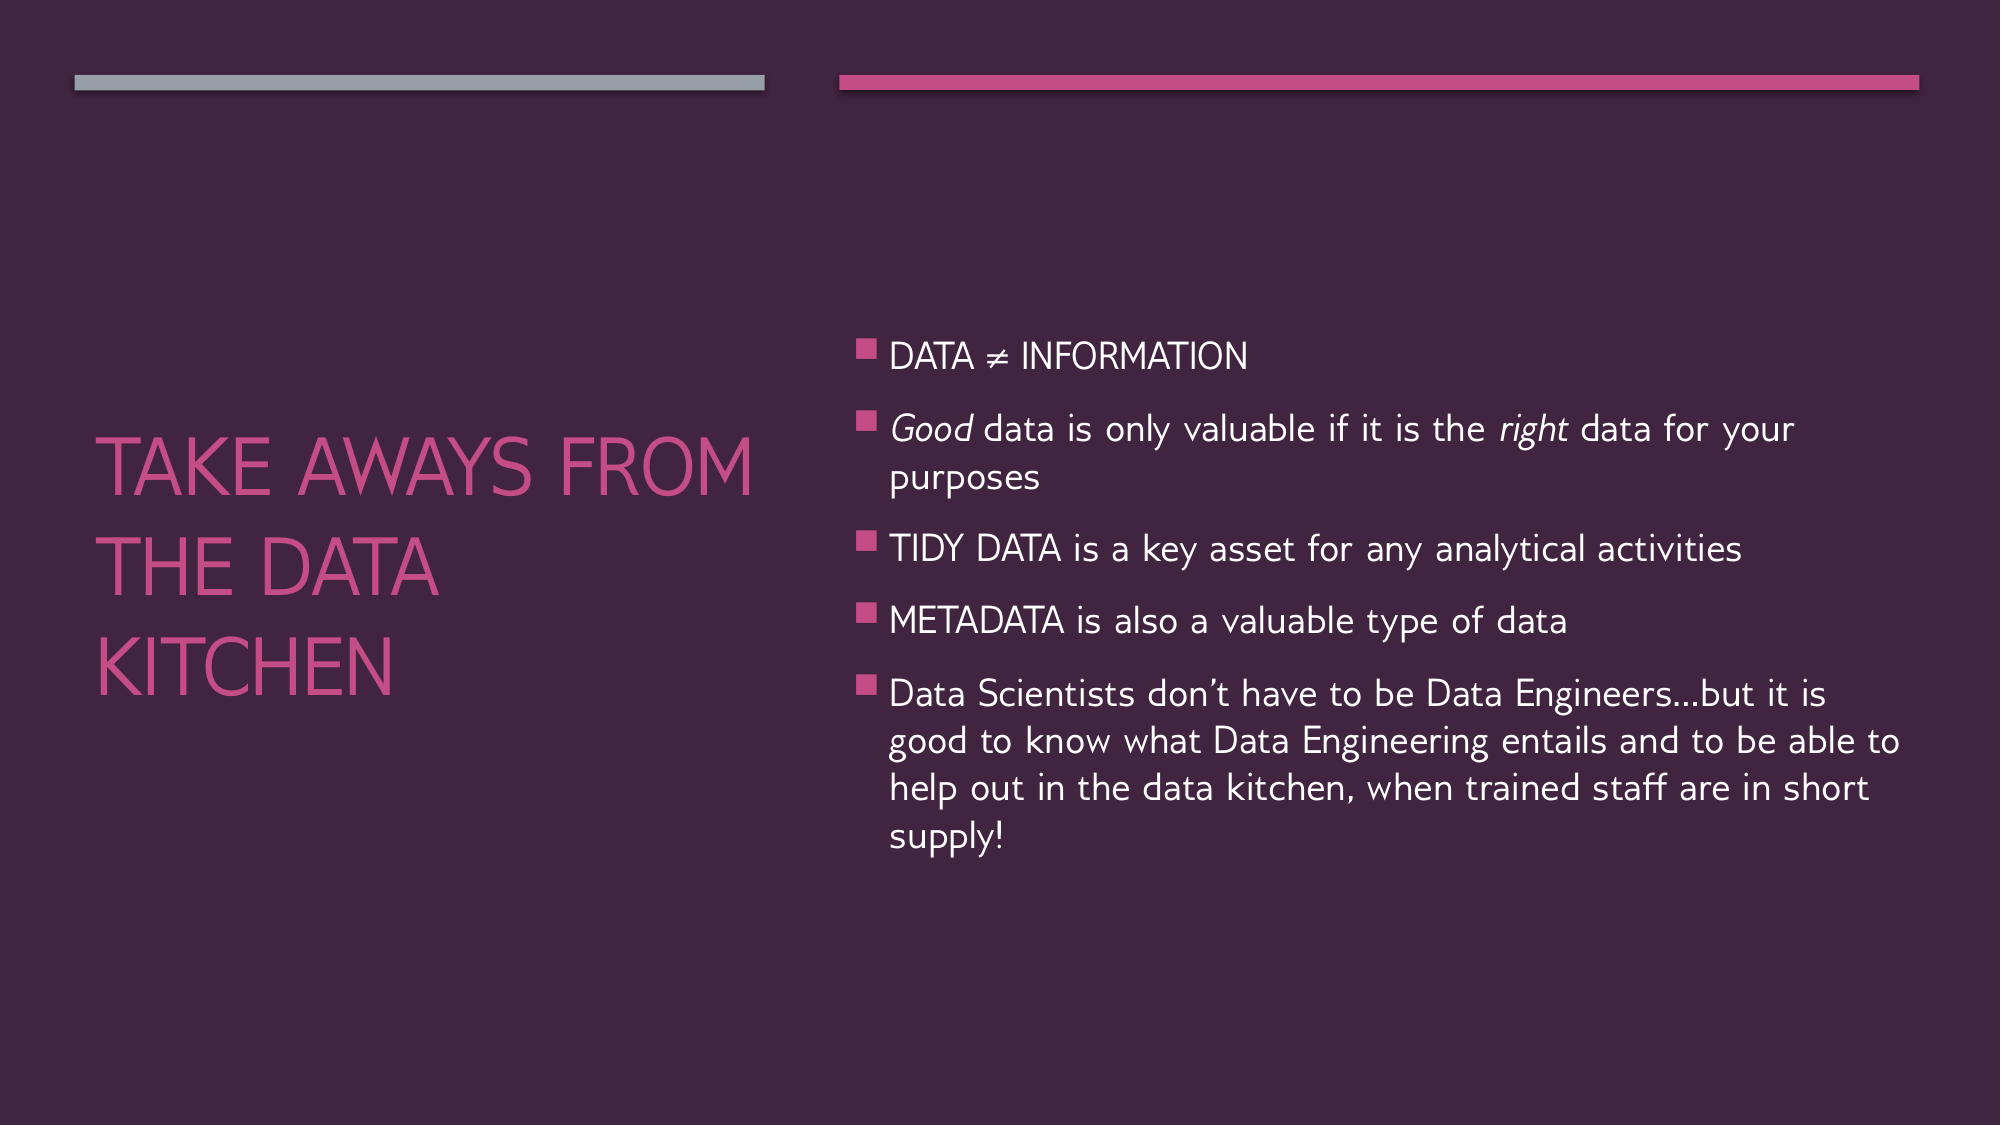

DATA ≠ INFORMATION
Good data is only valuable if it is the right data for your purposes
TIDY DATA is a key asset for any analytical activities
METADATA is also a valuable type of data
Data Scientists don’t have to be Data Engineers…but it is good to know what Data Engineering entails and to be able to help out in the data kitchen, when trained staff are in short supply!
# Take Aways from The Data Kitchen